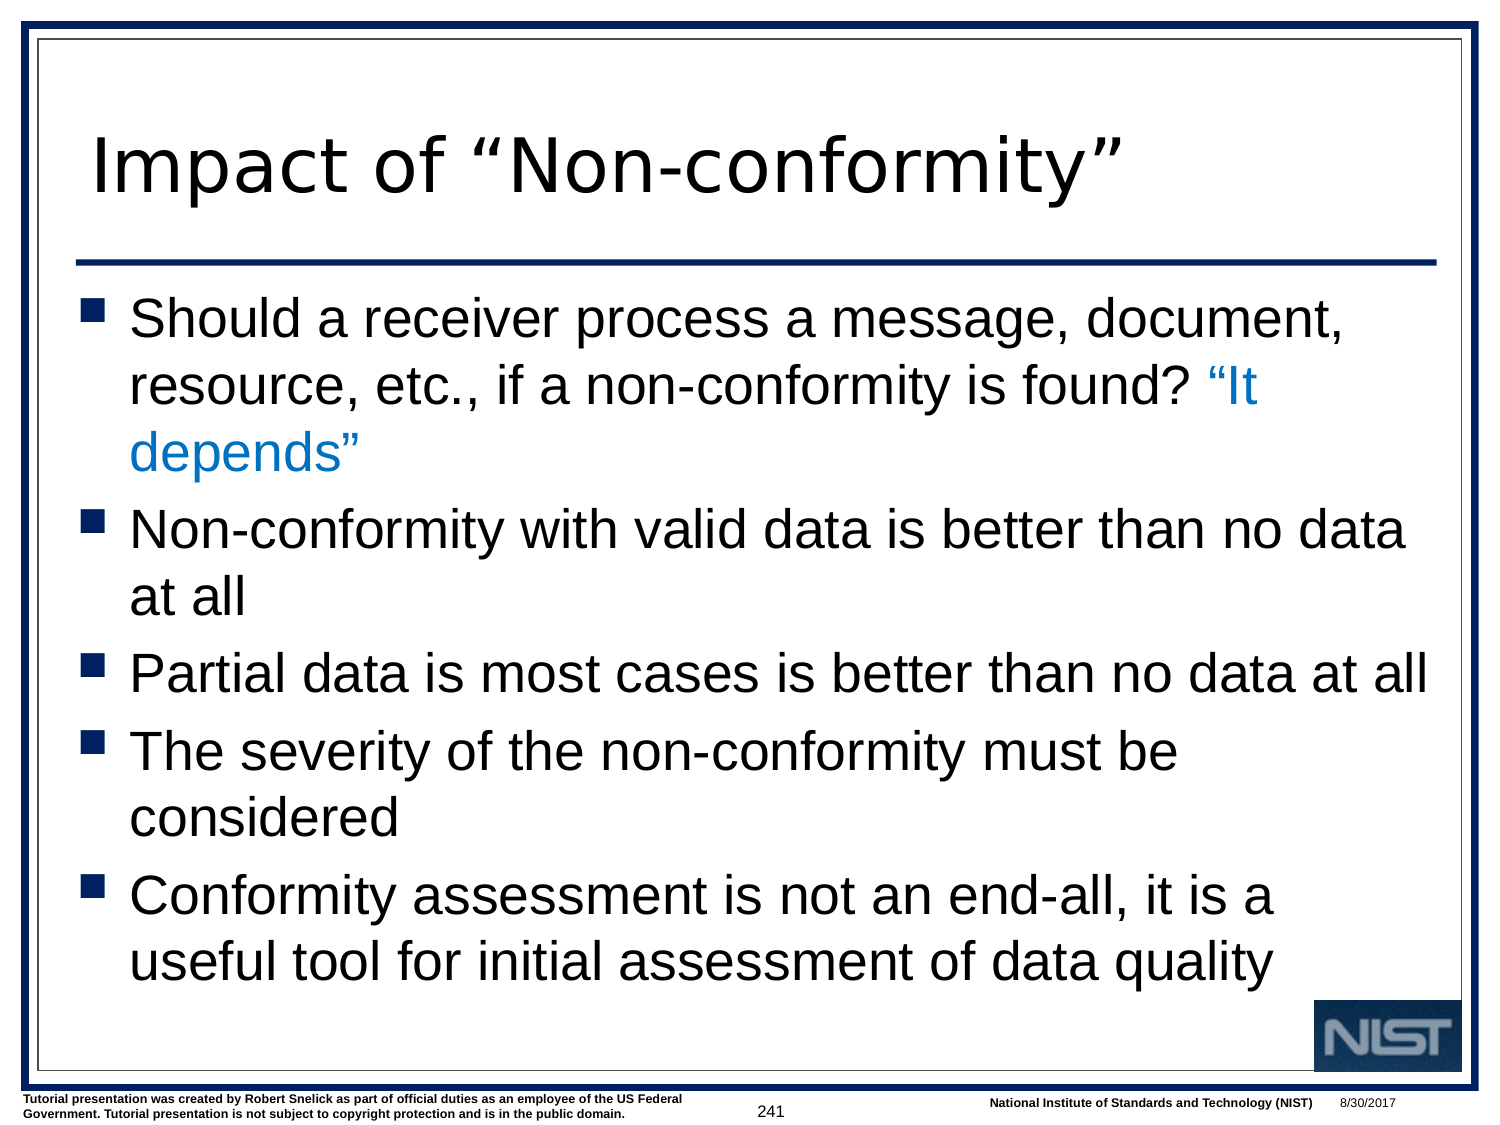

# Impact of “Non-conformity”
Should a receiver process a message, document, resource, etc., if a non-conformity is found? “It depends”
Non-conformity with valid data is better than no data at all
Partial data is most cases is better than no data at all
The severity of the non-conformity must be considered
Conformity assessment is not an end-all, it is a useful tool for initial assessment of data quality
241
8/30/2017